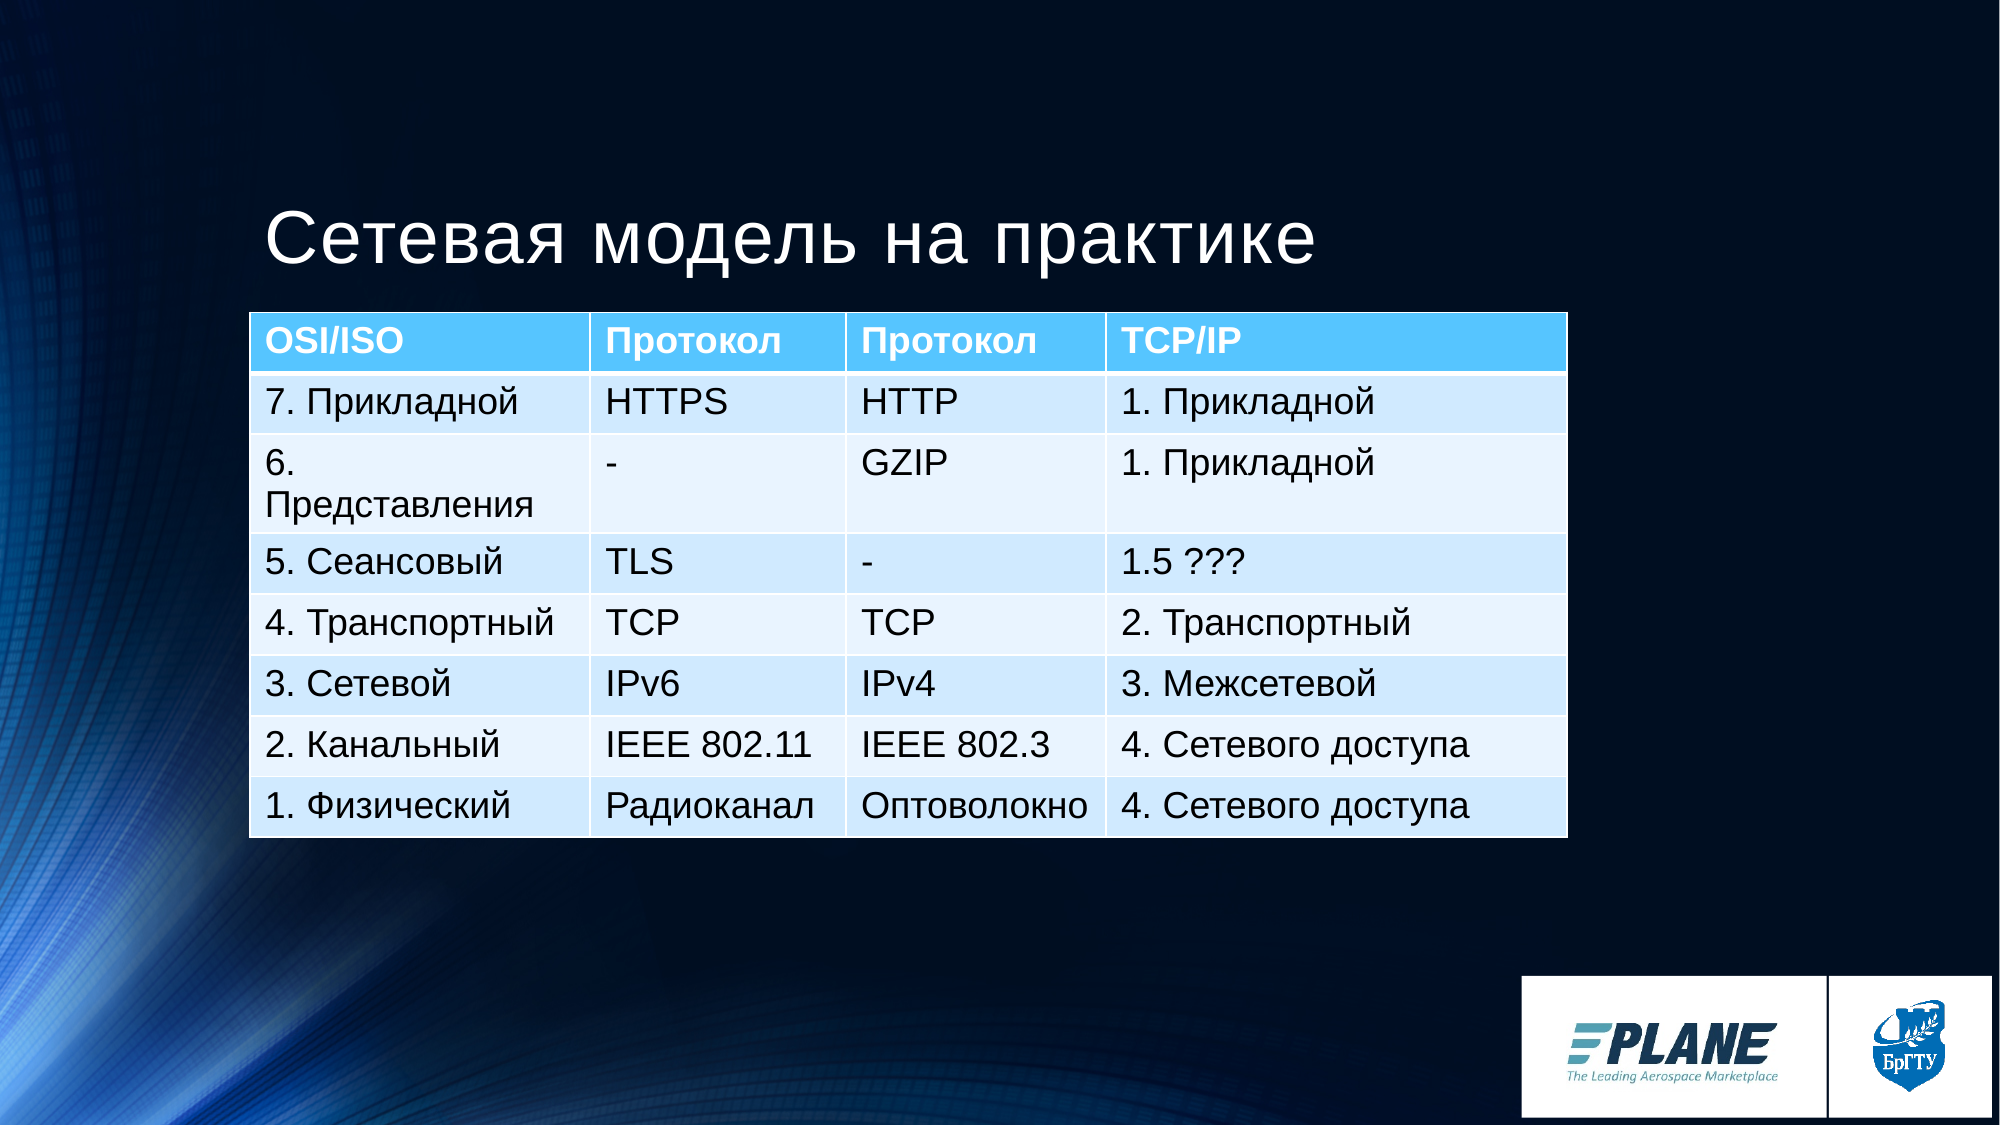

# Сетевая модель на практике
| OSI/ISO | Протокол | Протокол | TCP/IP |
| --- | --- | --- | --- |
| 7. Прикладной | HTTPS | HTTP | 1. Прикладной |
| 6. Представления | - | GZIP | 1. Прикладной |
| 5. Сеансовый | TLS | - | 1.5 ??? |
| 4. Транспортный | TCP | TCP | 2. Транспортный |
| 3. Сетевой | IPv6 | IPv4 | 3. Межсетевой |
| 2. Канальный | IEEE 802.11 | IEEE 802.3 | 4. Сетевого доступа |
| 1. Физический | Радиоканал | Оптоволокно | 4. Сетевого доступа |